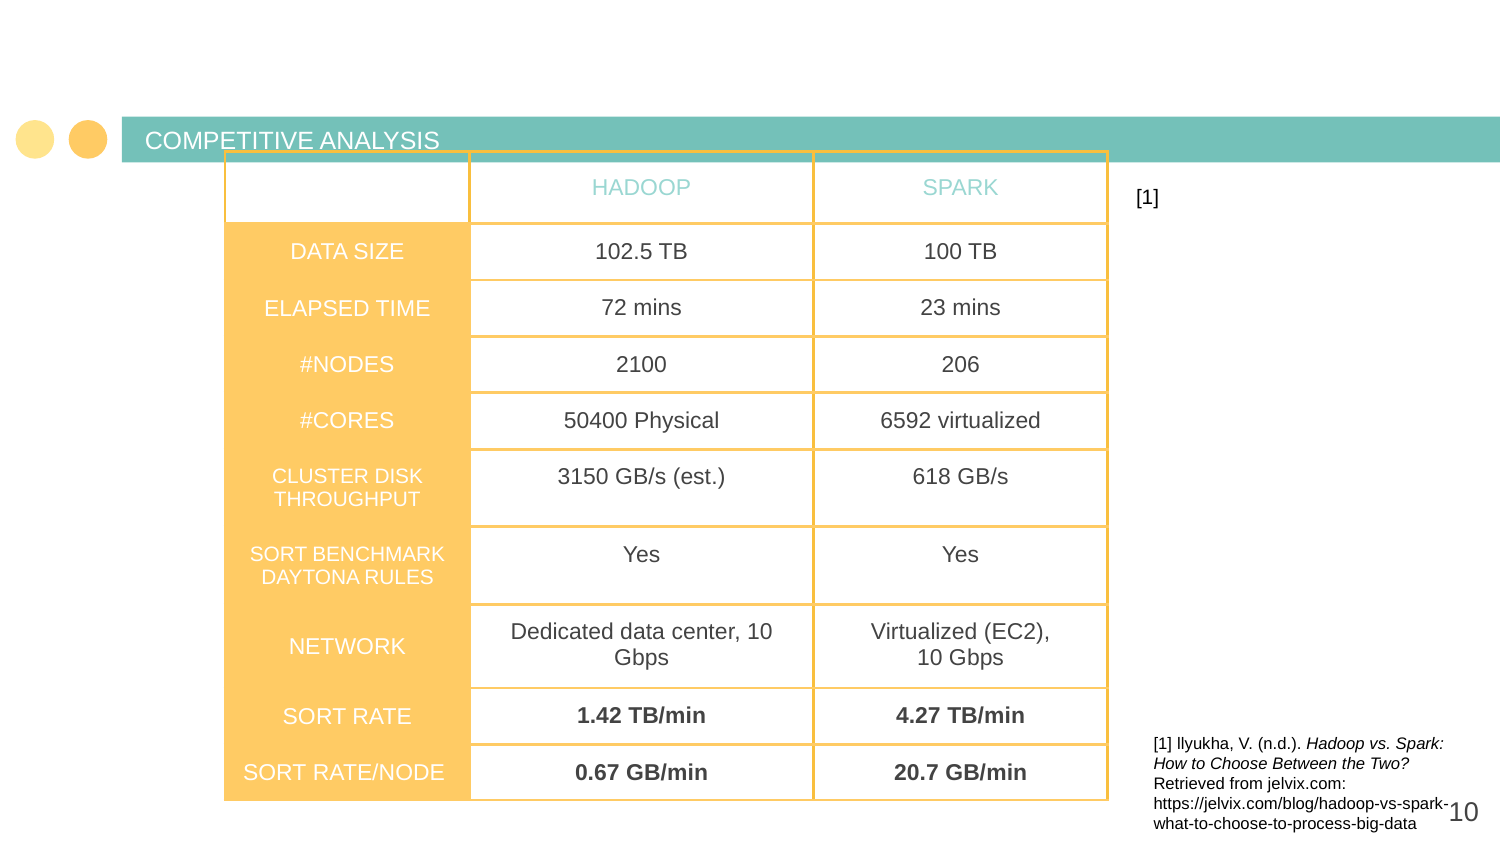

# COMPETITIVE ANALYSIS
|  | HADOOP | SPARK |
| --- | --- | --- |
| DATA SIZE | 102.5 TB | 100 TB |
| ELAPSED TIME | 72 mins | 23 mins |
| #NODES | 2100 | 206 |
| #CORES | 50400 Physical | 6592 virtualized |
| CLUSTER DISK THROUGHPUT | 3150 GB/s (est.) | 618 GB/s |
| SORT BENCHMARK DAYTONA RULES | Yes | Yes |
| NETWORK | Dedicated data center, 10 Gbps | Virtualized (EC2), 10 Gbps |
| SORT RATE | 1.42 TB/min | 4.27 TB/min |
| SORT RATE/NODE | 0.67 GB/min | 20.7 GB/min |
[1]
[1] llyukha, V. (n.d.). Hadoop vs. Spark: How to Choose Between the Two? Retrieved from jelvix.com: https://jelvix.com/blog/hadoop-vs-spark-what-to-choose-to-process-big-data

10